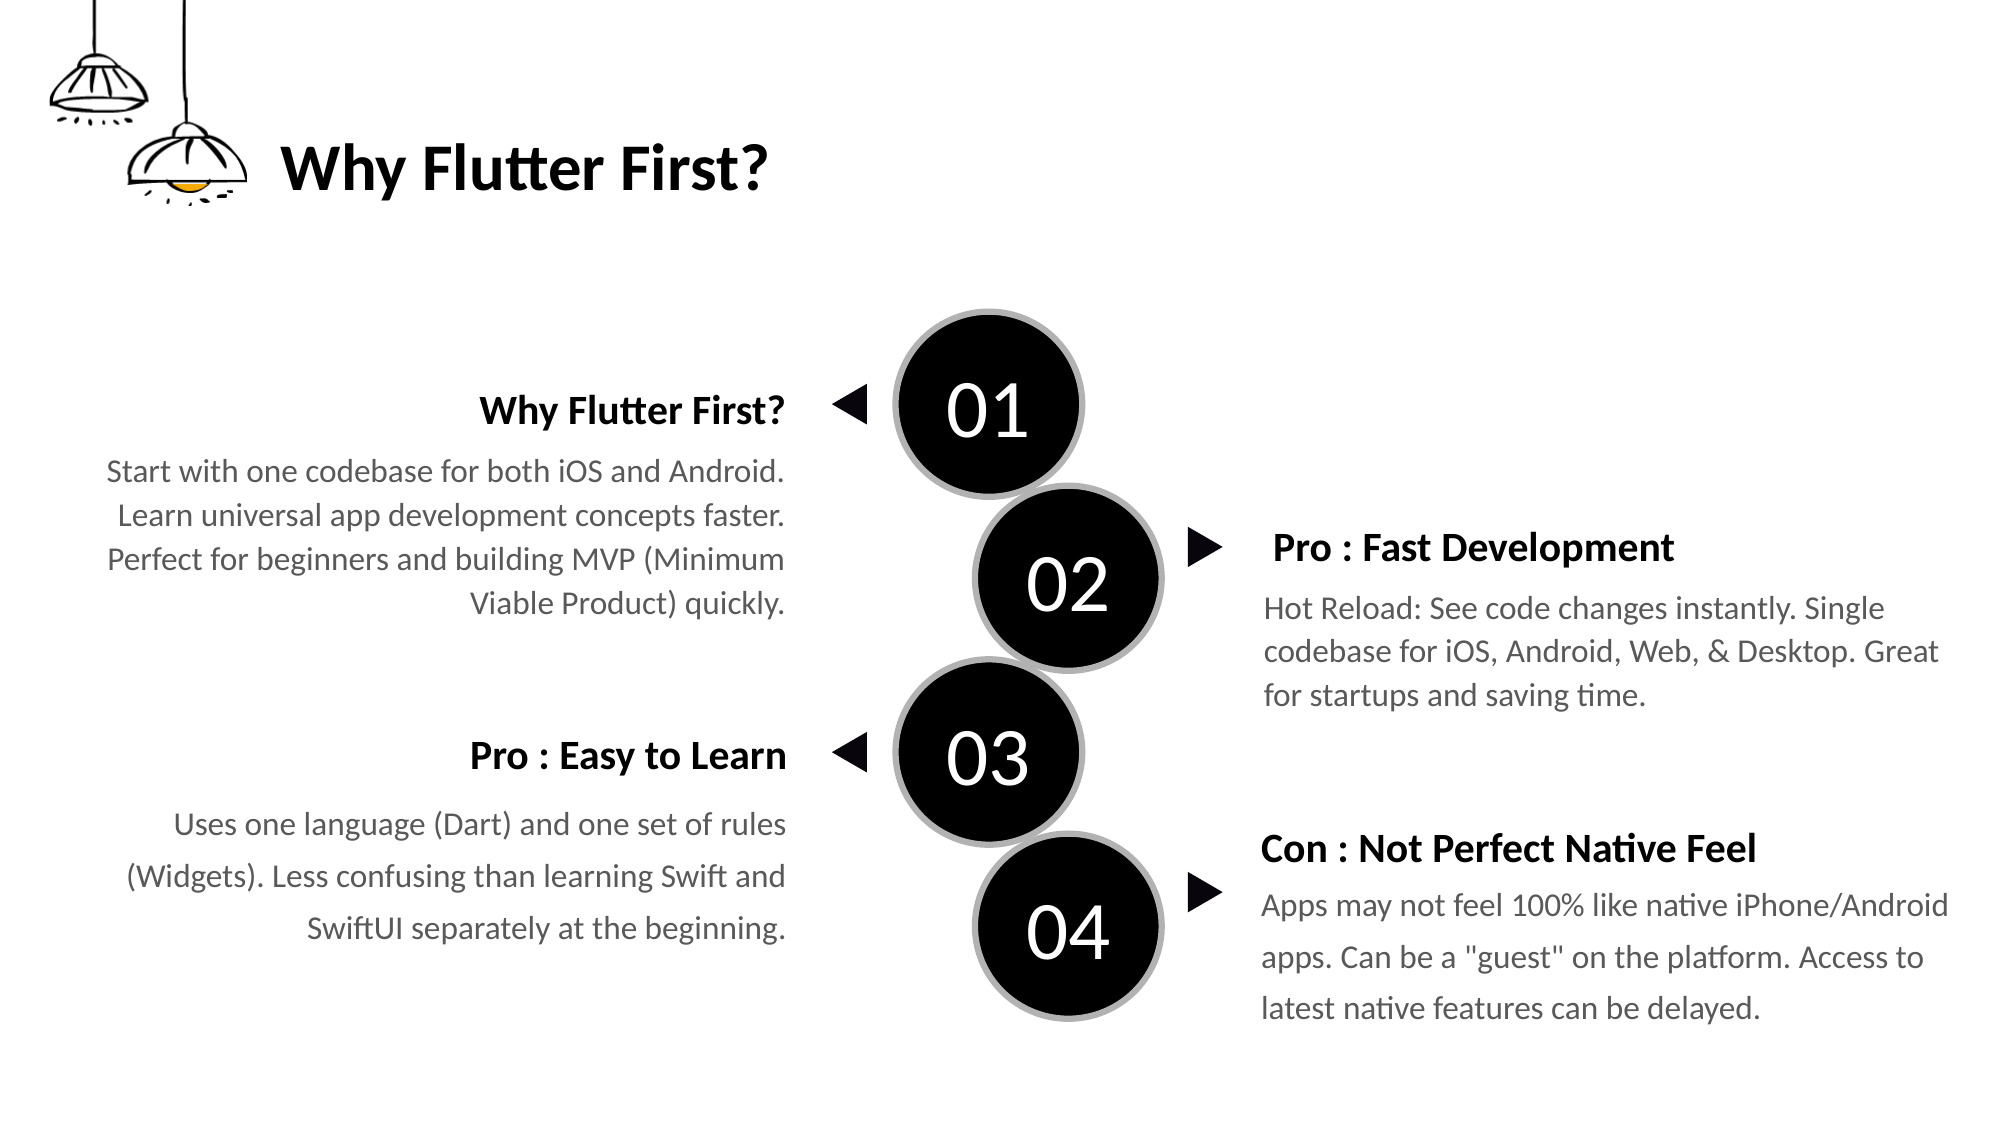

# Why Flutter First?
01
Why Flutter First?
Start with one codebase for both iOS and Android. Learn universal app development concepts faster. Perfect for beginners and building MVP (Minimum Viable Product) quickly.

02
 Pro : Fast Development
Hot Reload: See code changes instantly. Single codebase for iOS, Android, Web, & Desktop. Great for startups and saving time.

03
Pro : Easy to Learn
Uses one language (Dart) and one set of rules (Widgets). Less confusing than learning Swift and SwiftUI separately at the beginning.

Con : Not Perfect Native Feel
Apps may not feel 100% like native iPhone/Android apps. Can be a "guest" on the platform. Access to latest native features can be delayed.
04